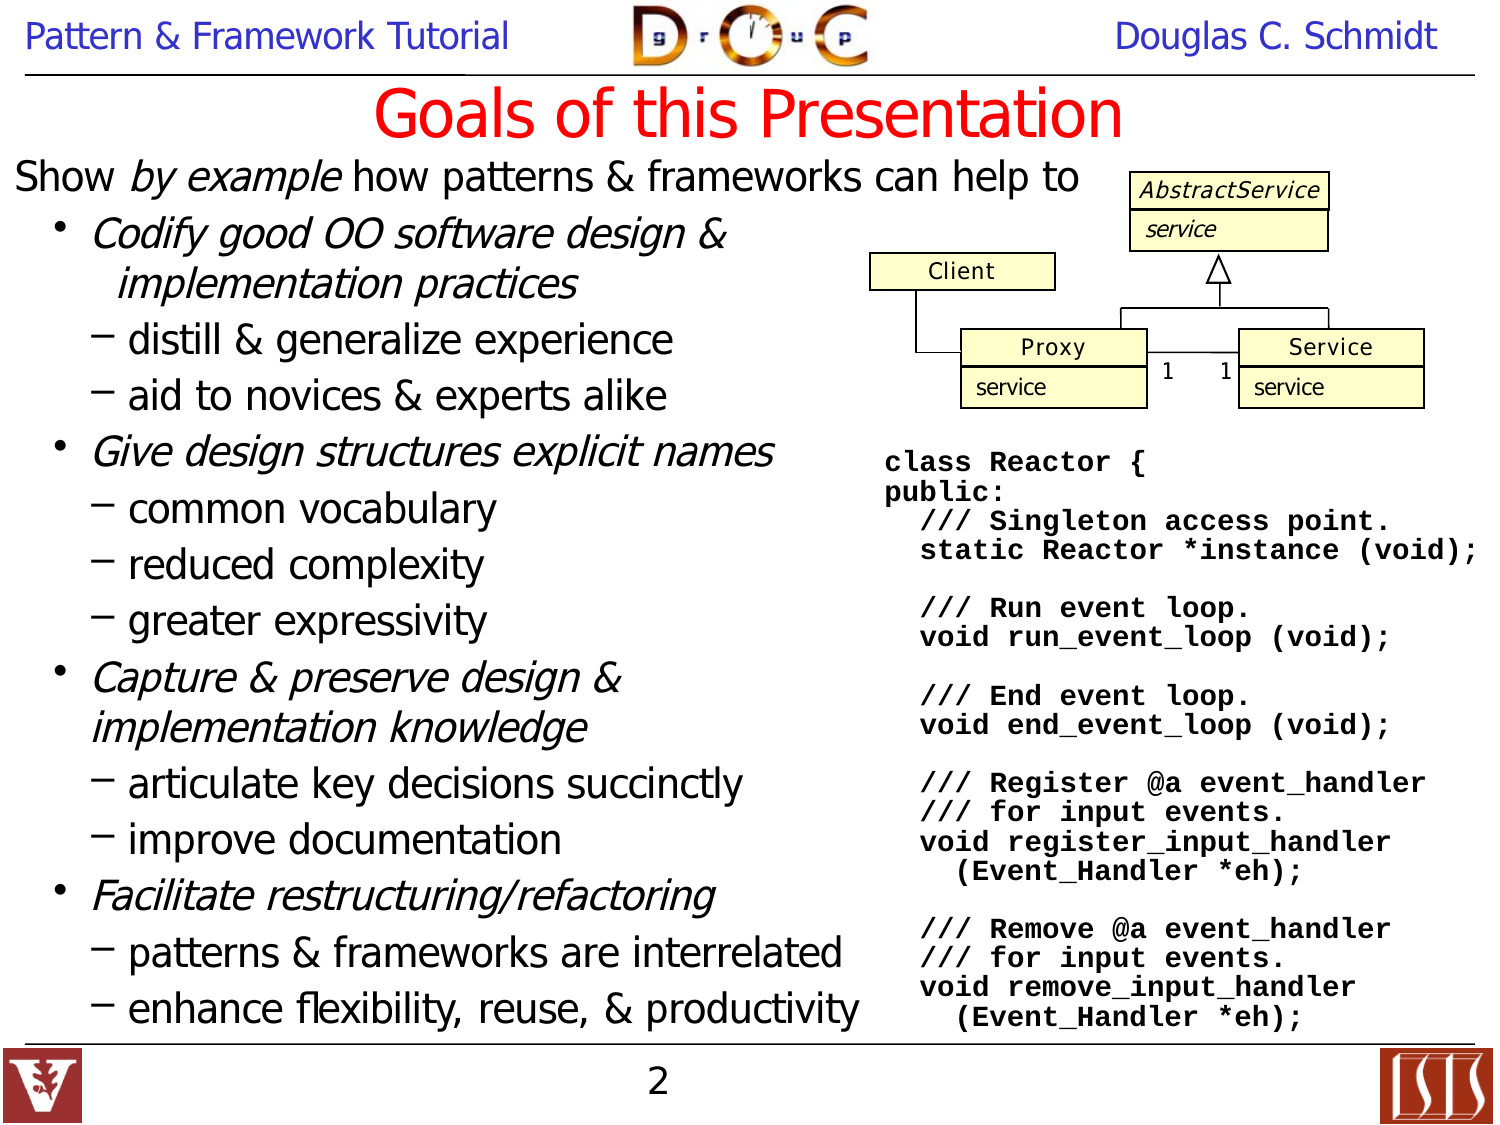

# Goals of this Presentation
Show by example how patterns & frameworks can help to
Codify good OO software design &                                                       implementation practices
distill & generalize experience
aid to novices & experts alike
Give design structures explicit names
common vocabulary
reduced complexity
greater expressivity
Capture & preserve design &                                                implementation knowledge
articulate key decisions succinctly
improve documentation
Facilitate restructuring/refactoring
patterns & frameworks are interrelated
enhance flexibility, reuse, & productivity
AbstractService
service
Client

Proxy
service
Service
service
1

1

class Reactor {
public:
  /// Singleton access point.
  static Reactor *instance (void);

  /// Run event loop.
  void run_event_loop (void);

  /// End event loop.
  void end_event_loop (void);

  /// Register @a event_handler
  /// for input events.
  void register_input_handler
    (Event_Handler *eh);

  /// Remove @a event_handler
  /// for input events.
  void remove_input_handler
    (Event_Handler *eh);